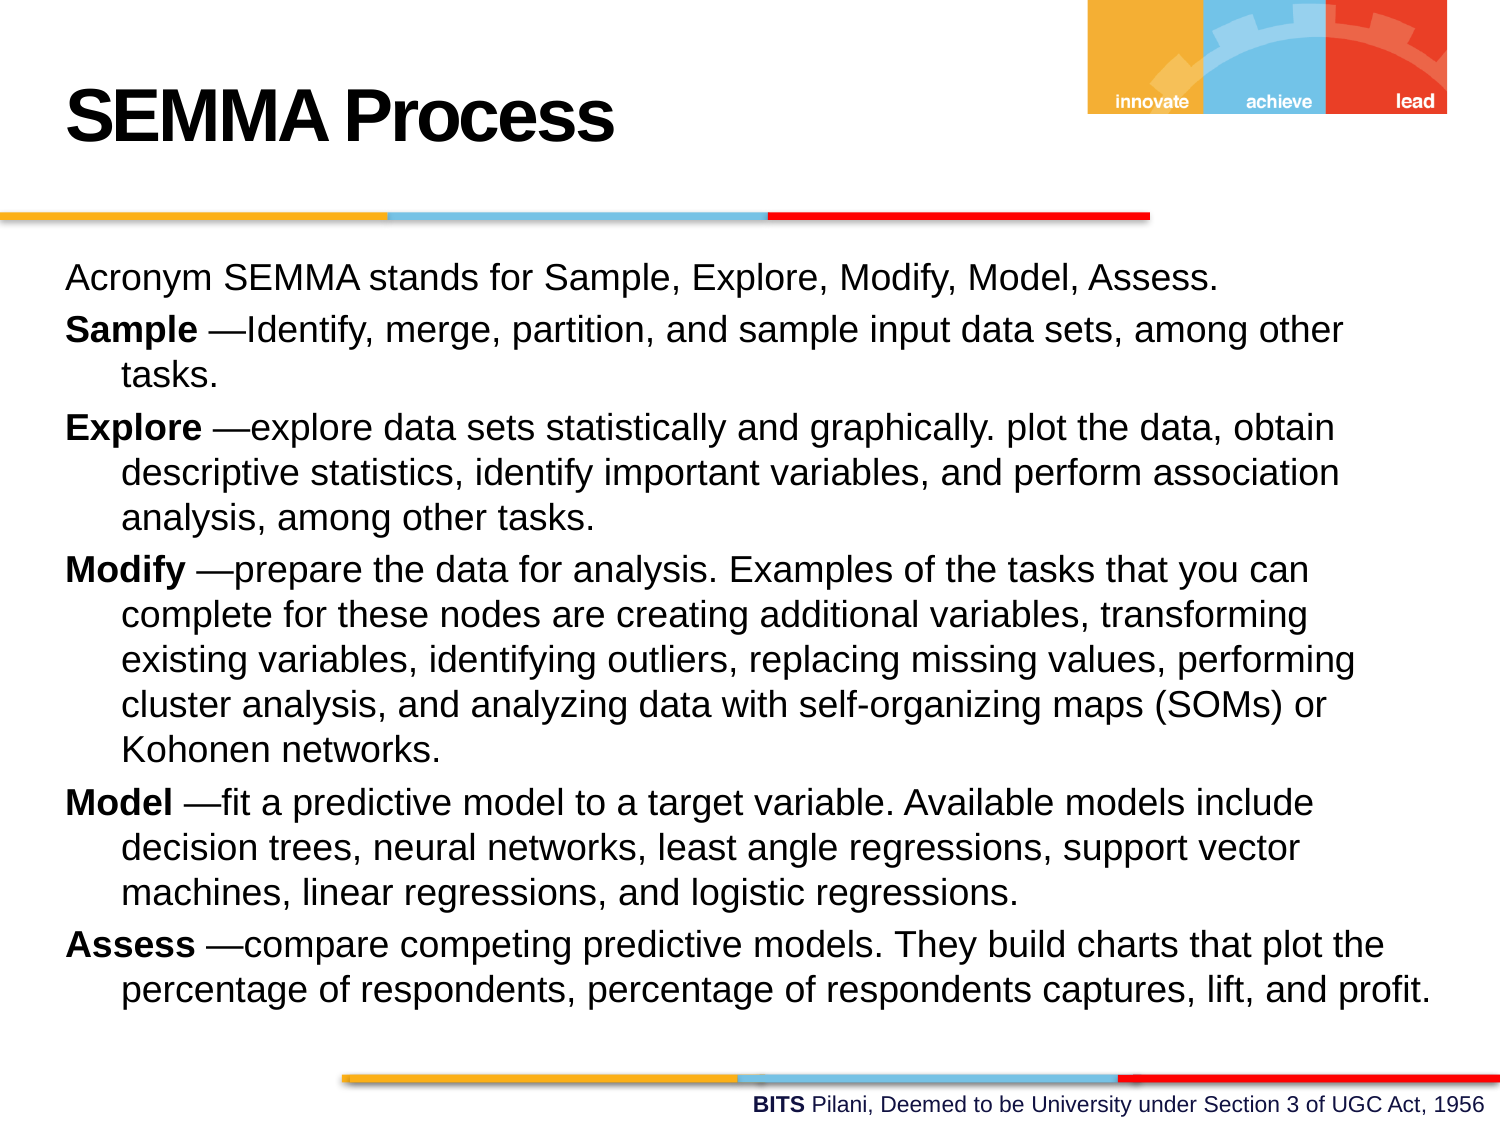

SEMMA Process
Acronym SEMMA stands for Sample, Explore, Modify, Model, Assess.
Sample —Identify, merge, partition, and sample input data sets, among other tasks.
Explore —explore data sets statistically and graphically. plot the data, obtain descriptive statistics, identify important variables, and perform association analysis, among other tasks.
Modify —prepare the data for analysis. Examples of the tasks that you can complete for these nodes are creating additional variables, transforming existing variables, identifying outliers, replacing missing values, performing cluster analysis, and analyzing data with self-organizing maps (SOMs) or Kohonen networks.
Model —fit a predictive model to a target variable. Available models include decision trees, neural networks, least angle regressions, support vector machines, linear regressions, and logistic regressions.
Assess —compare competing predictive models. They build charts that plot the percentage of respondents, percentage of respondents captures, lift, and profit.